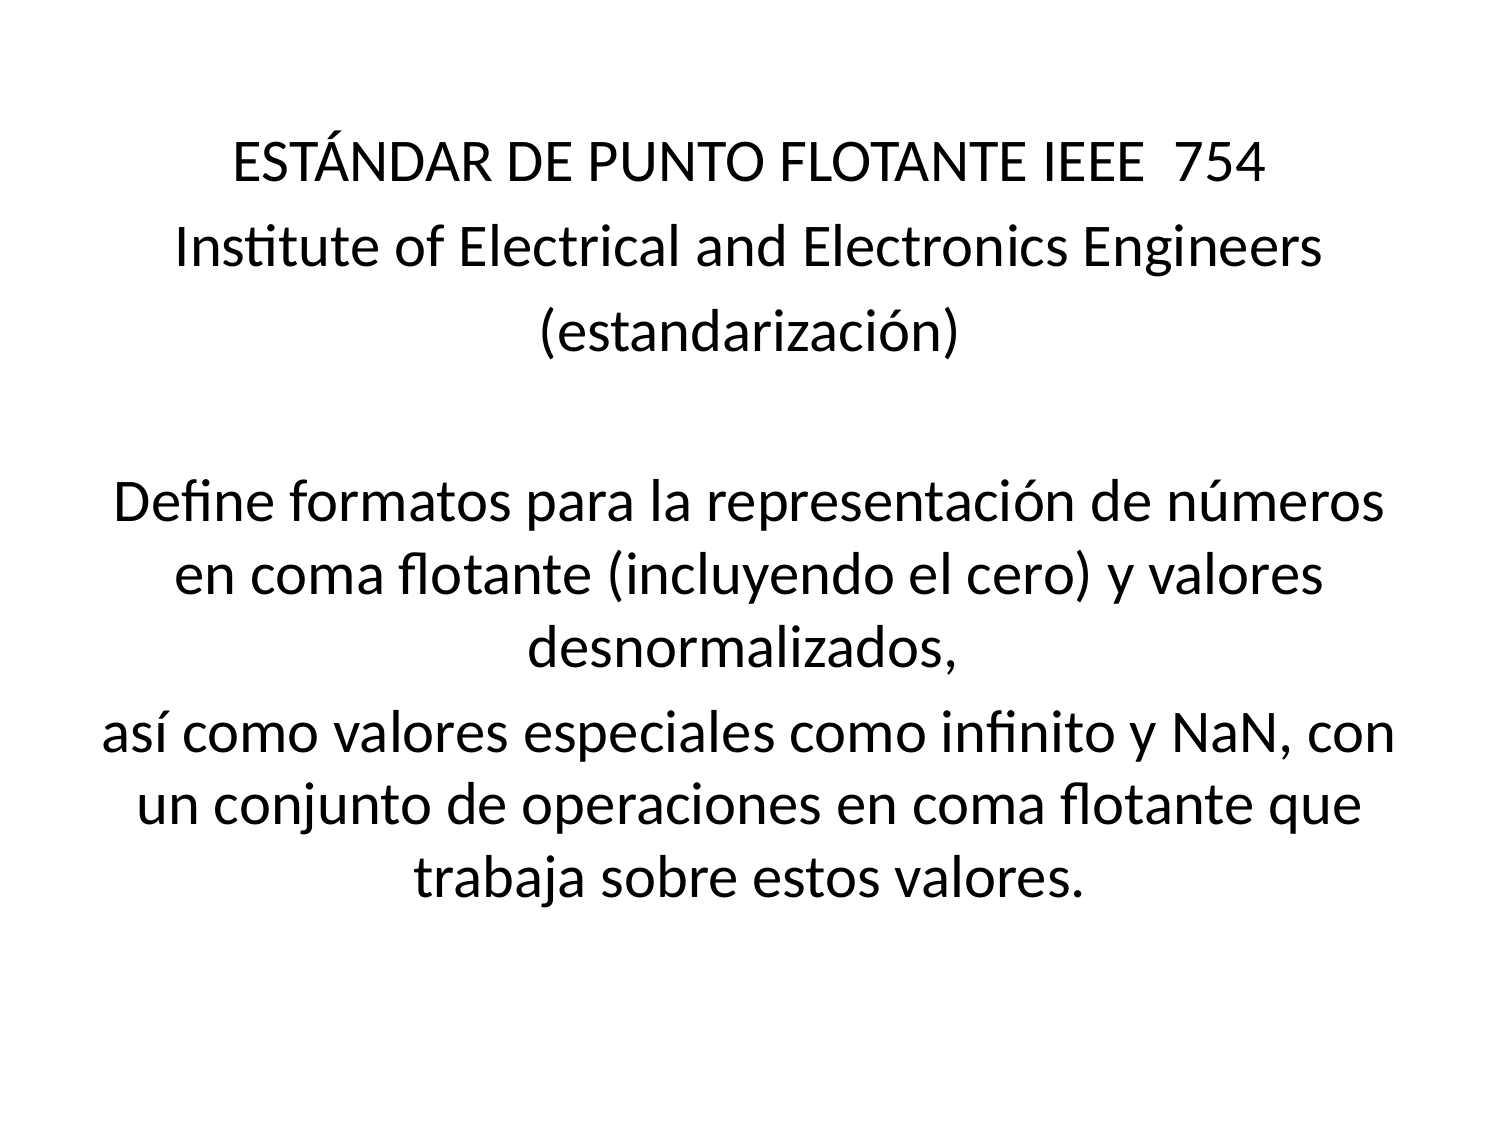

ESTÁNDAR DE PUNTO FLOTANTE IEEE  754
Institute of Electrical and Electronics Engineers
(estandarización)

Define formatos para la representación de números en coma flotante (incluyendo el cero) y valores desnormalizados,
así como valores especiales como infinito y NaN, con un conjunto de operaciones en coma flotante que trabaja sobre estos valores.